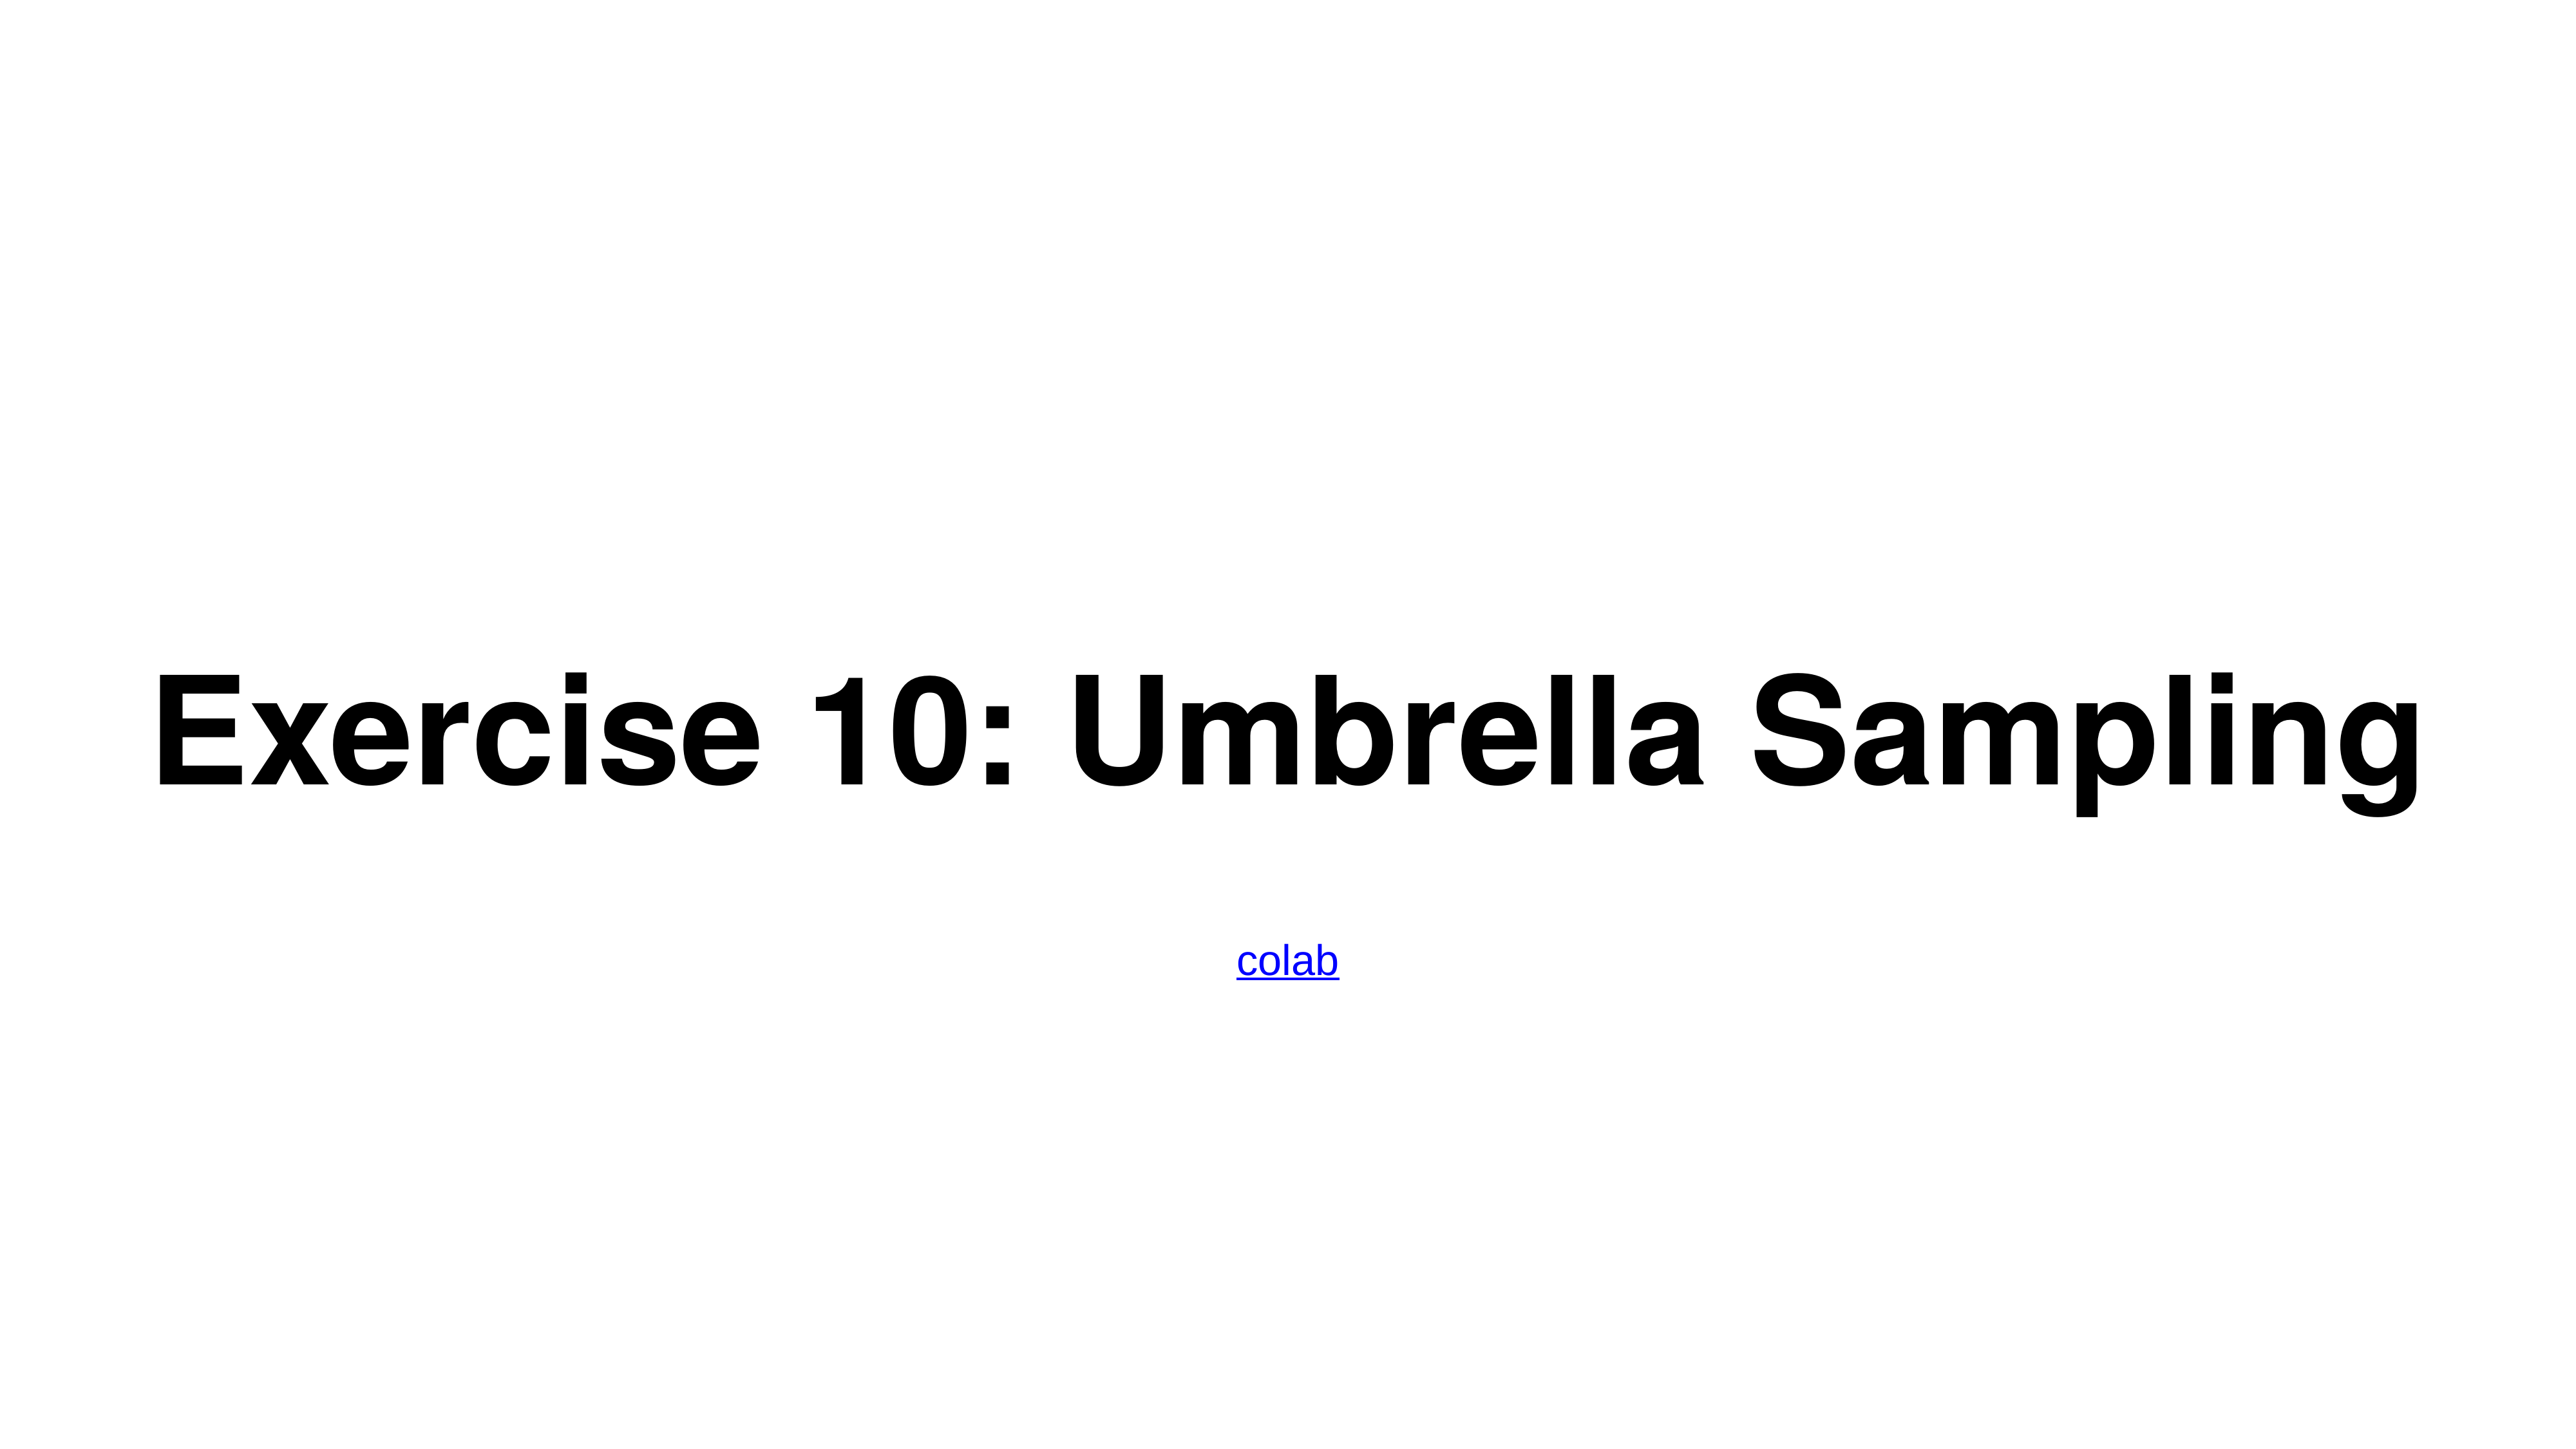

# Exercise 10: Umbrella Sampling
colab
2